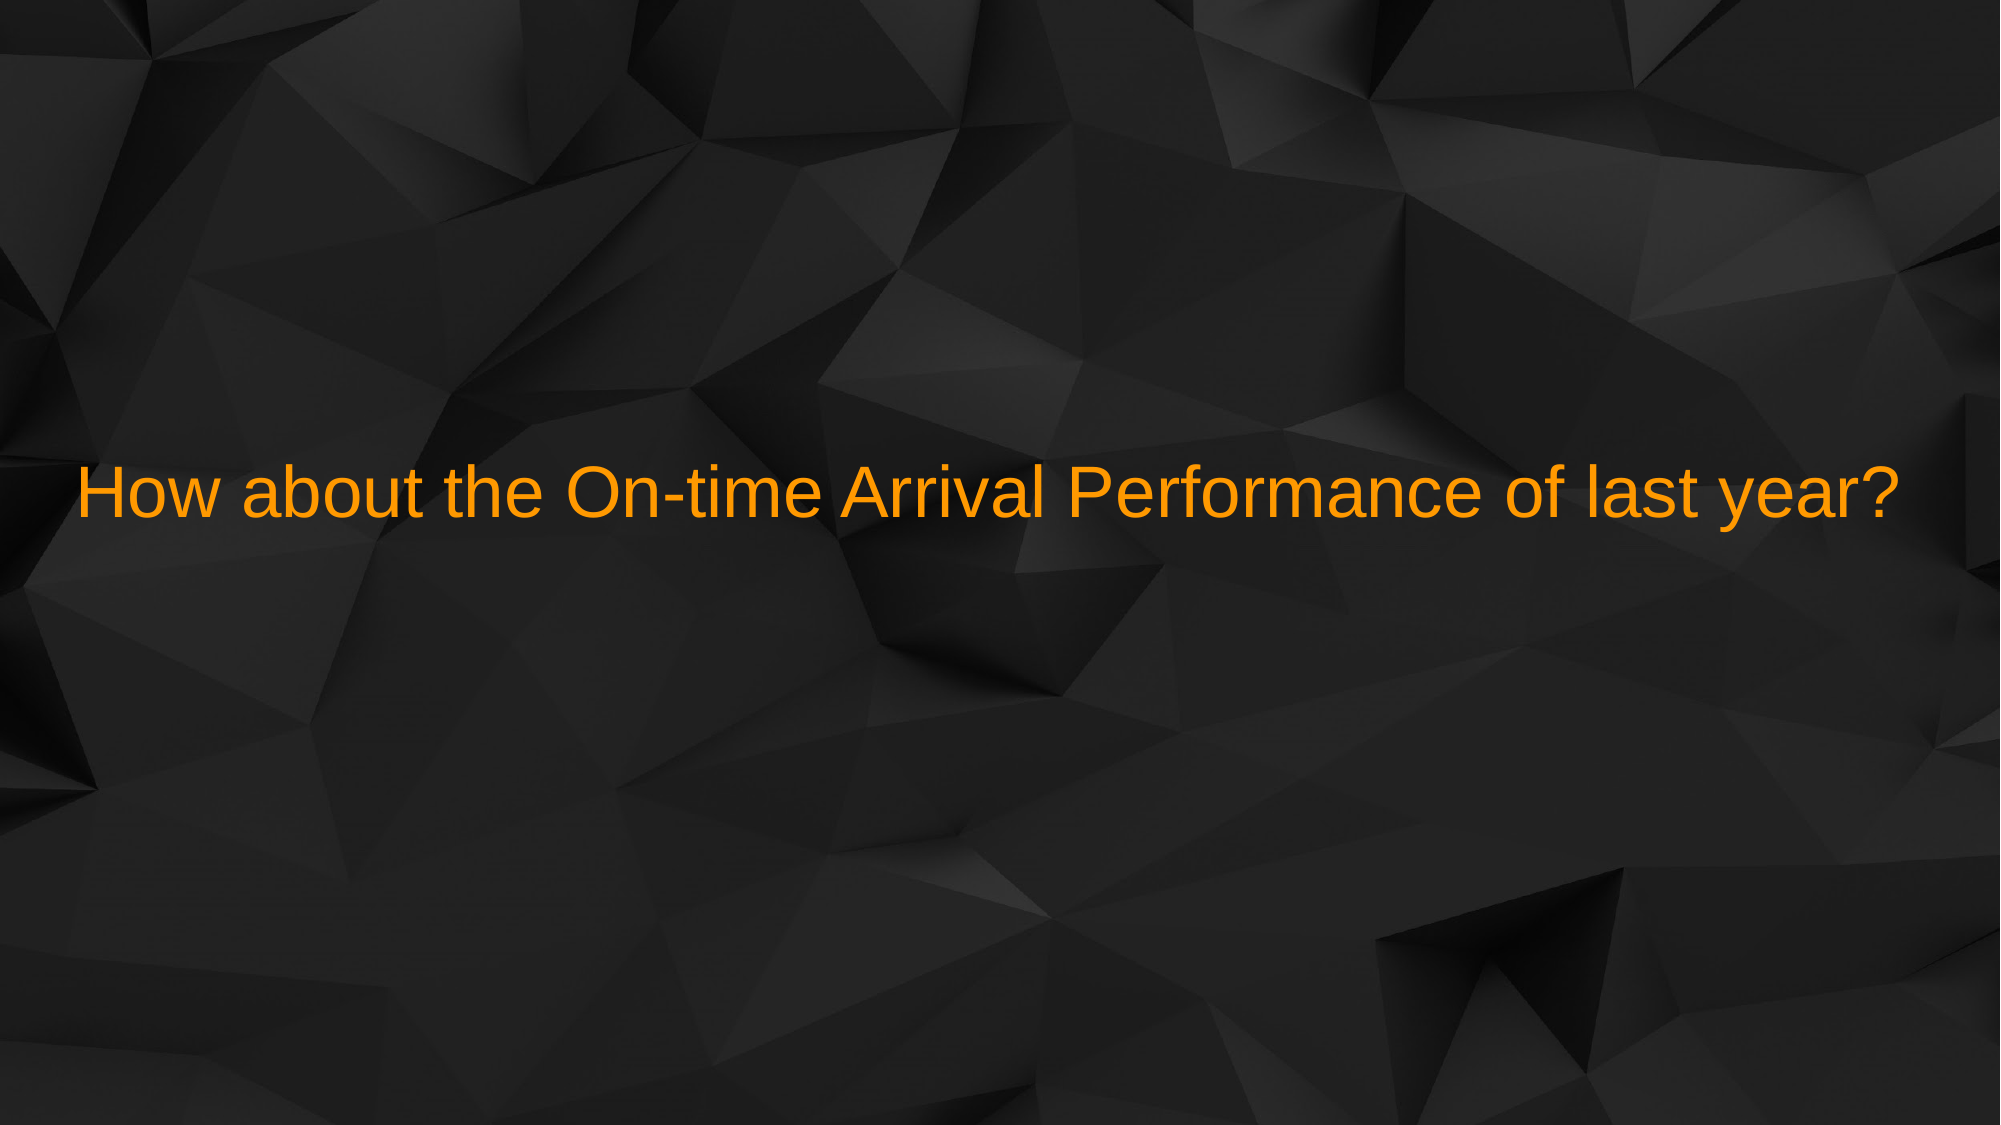

How about the On-time Arrival Performance of last year?